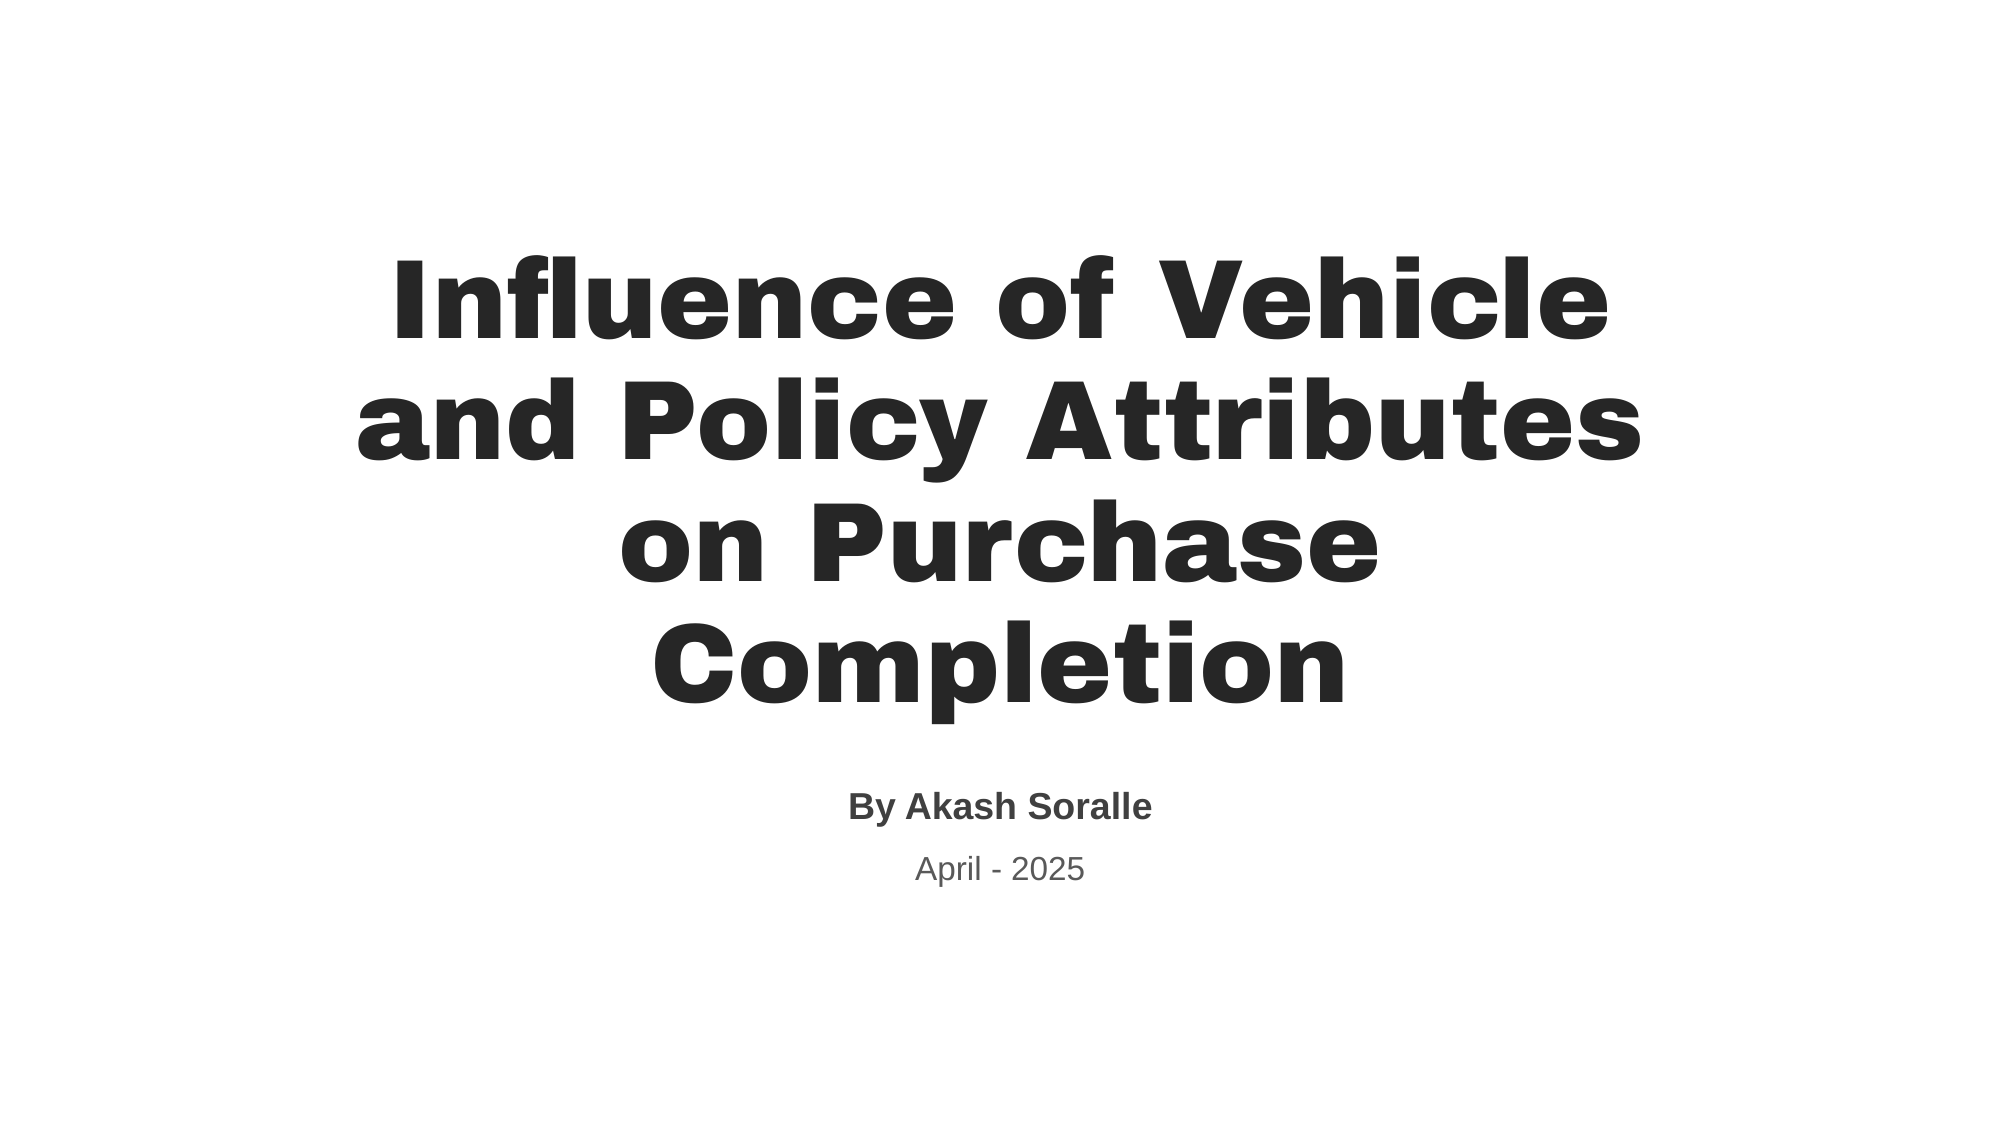

# Influence of Vehicle and Policy Attributes on Purchase Completion
By Akash Soralle
April - 2025